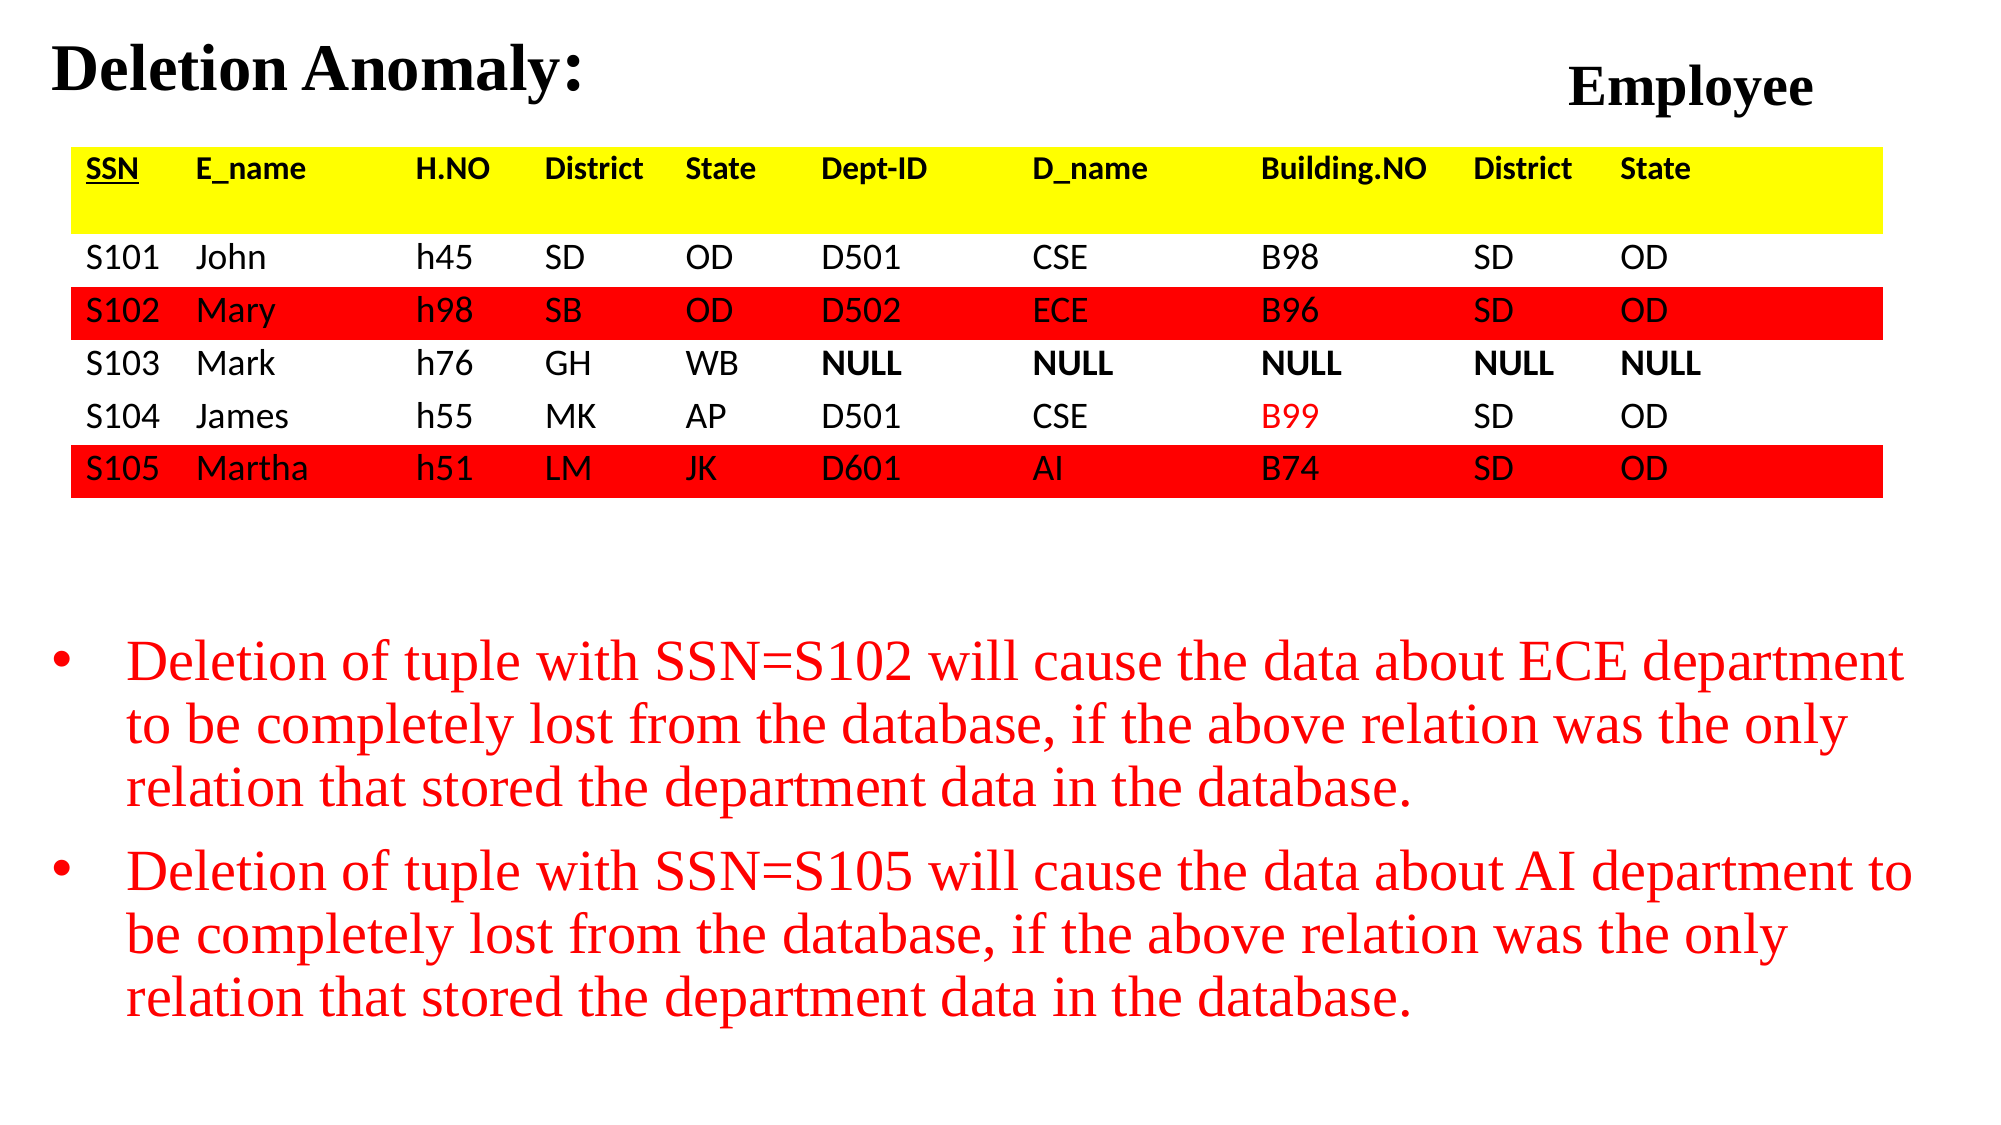

Deletion Anomaly:

Deletion of tuple with SSN=S102 will cause the data about ECE department to be completely lost from the database, if the above relation was the only relation that stored the department data in the database.
Deletion of tuple with SSN=S105 will cause the data about AI department to be completely lost from the database, if the above relation was the only relation that stored the department data in the database.

Employee
| SSN | E\_name | H.NO | District | State |
| --- | --- | --- | --- | --- |
| S101 | John | h45 | SD | OD |
| S102 | Mary | h98 | SB | OD |
| S103 | Mark | h76 | GH | WB |
| S104 | James | h55 | MK | AP |
| S105 | Martha | h51 | LM | JK |
| Dept-ID | D\_name | Building.NO | District | State |
| --- | --- | --- | --- | --- |
| D501 | CSE | B98 | SD | OD |
| D502 | ECE | B96 | SD | OD |
| NULL | NULL | NULL | NULL | NULL |
| D501 | CSE | B99 | SD | OD |
| D601 | AI | B74 | SD | OD |